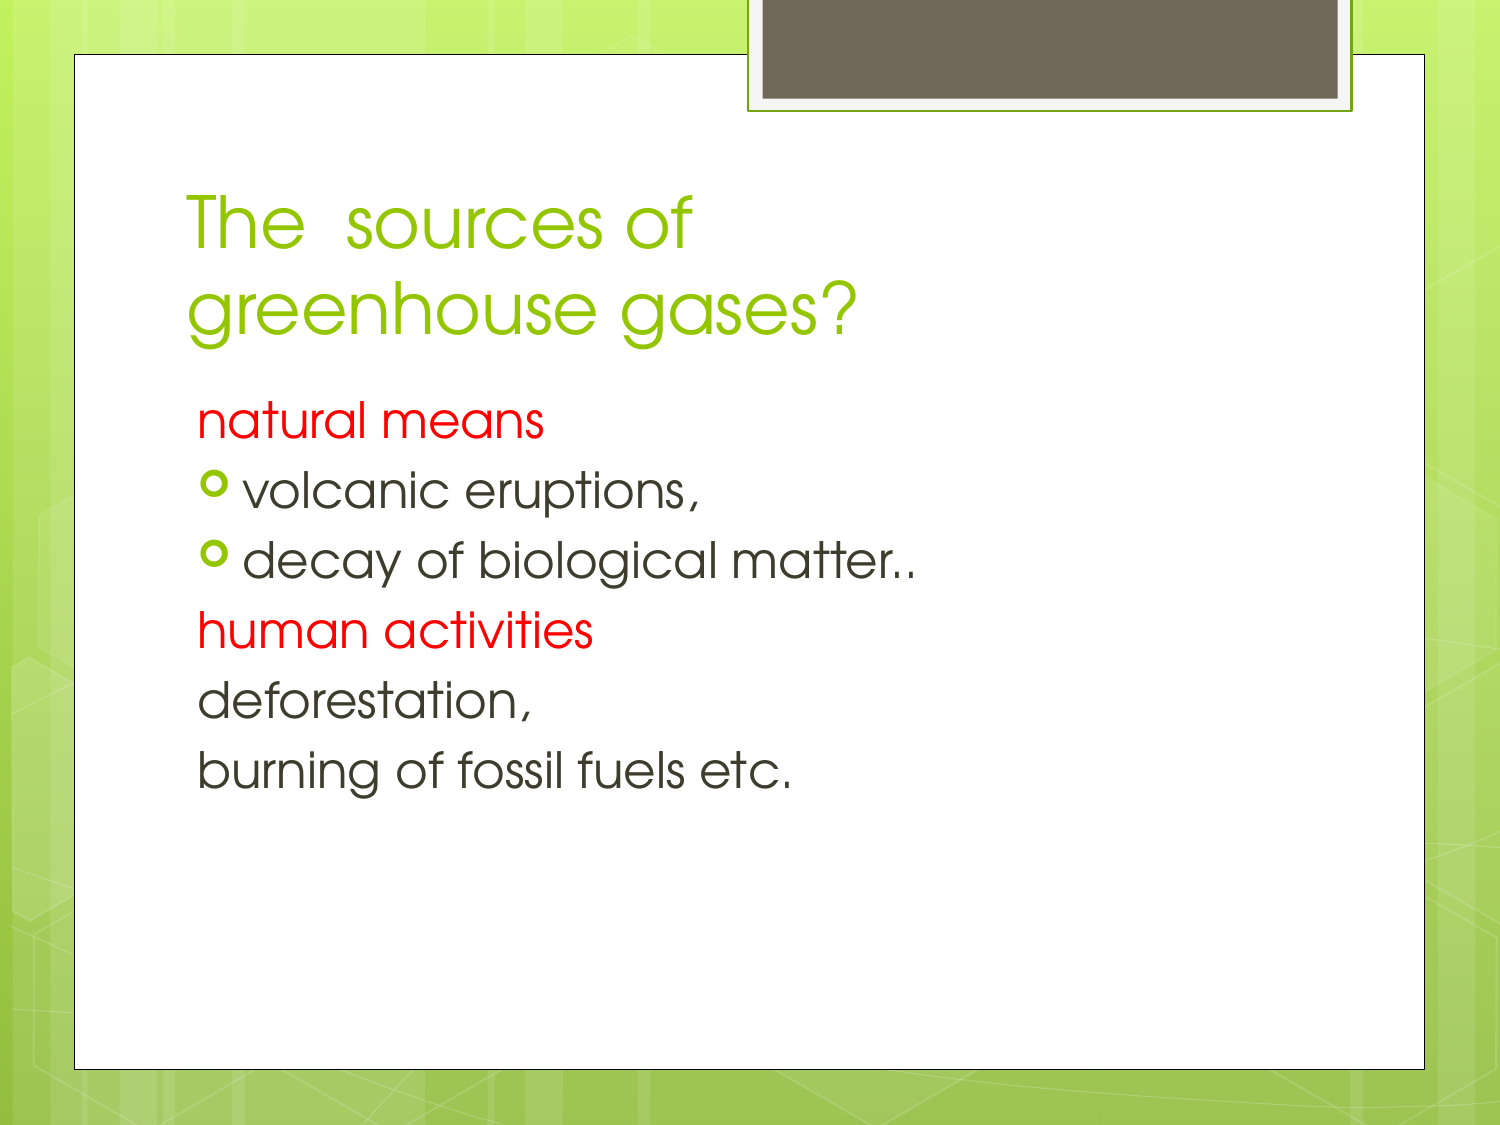

# The  sources of greenhouse gases?
natural means
volcanic eruptions,
decay of biological matter..
human activities
deforestation,
burning of fossil fuels etc.